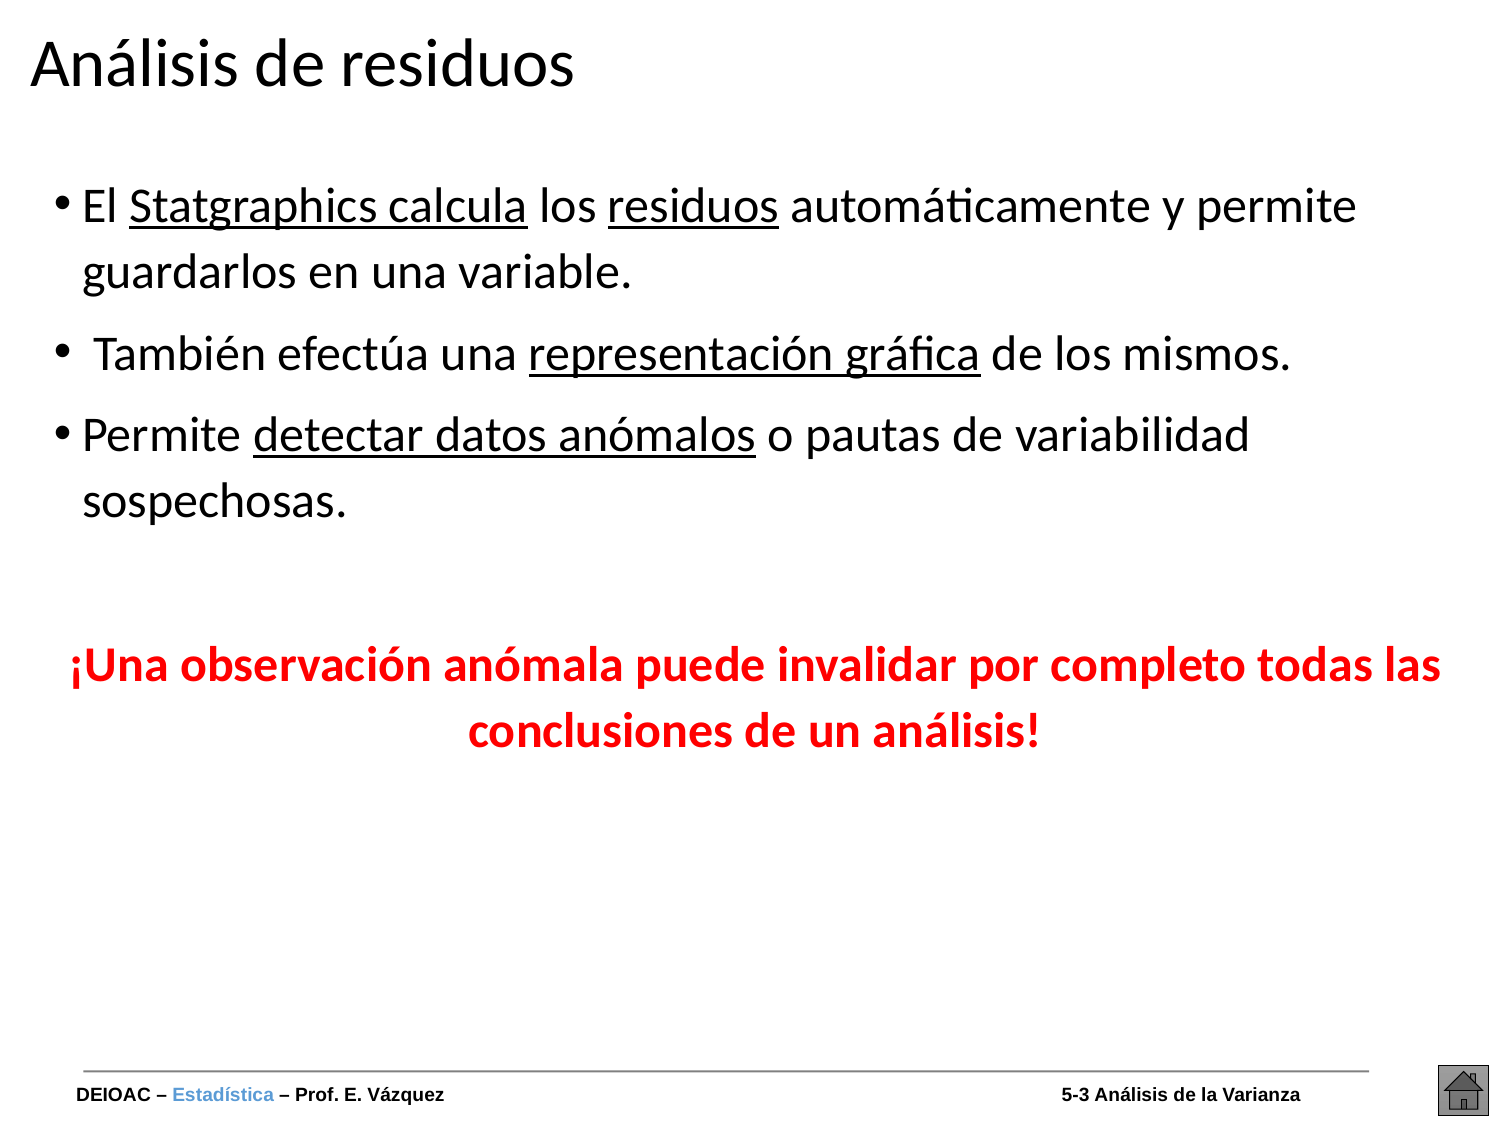

# Análisis de residuos
El Statgraphics calcula los residuos automáticamente y permite guardarlos en una variable.
 También efectúa una representación gráfica de los mismos.
Permite detectar datos anómalos o pautas de variabilidad sospechosas.

¡Una observación anómala puede invalidar por completo todas las conclusiones de un análisis!